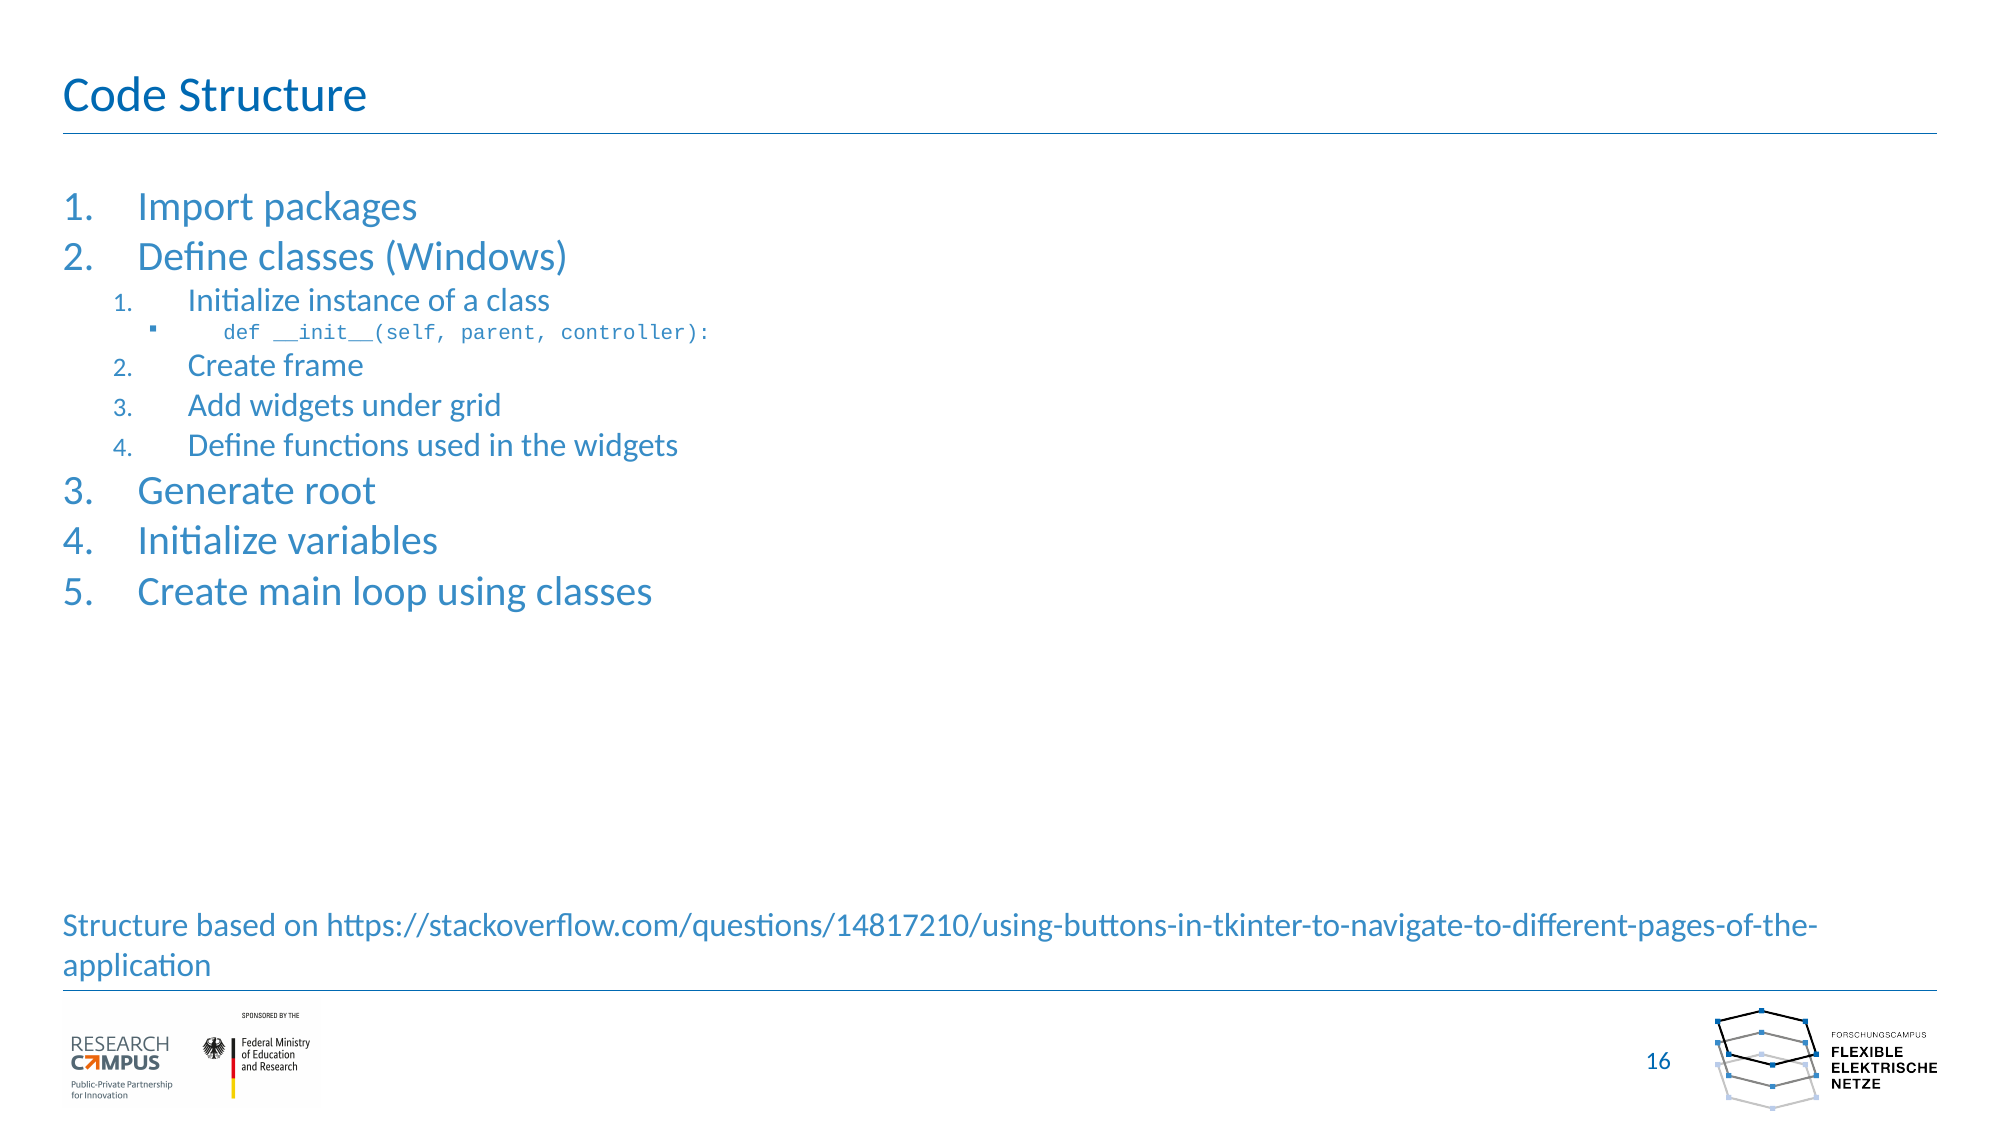

# Code Structure
Import packages
Define classes (Windows)
Initialize instance of a class
def __init__(self, parent, controller):
Create frame
Add widgets under grid
Define functions used in the widgets
Generate root
Initialize variables
Create main loop using classes

Structure based on https://stackoverflow.com/questions/14817210/using-buttons-in-tkinter-to-navigate-to-different-pages-of-the-application